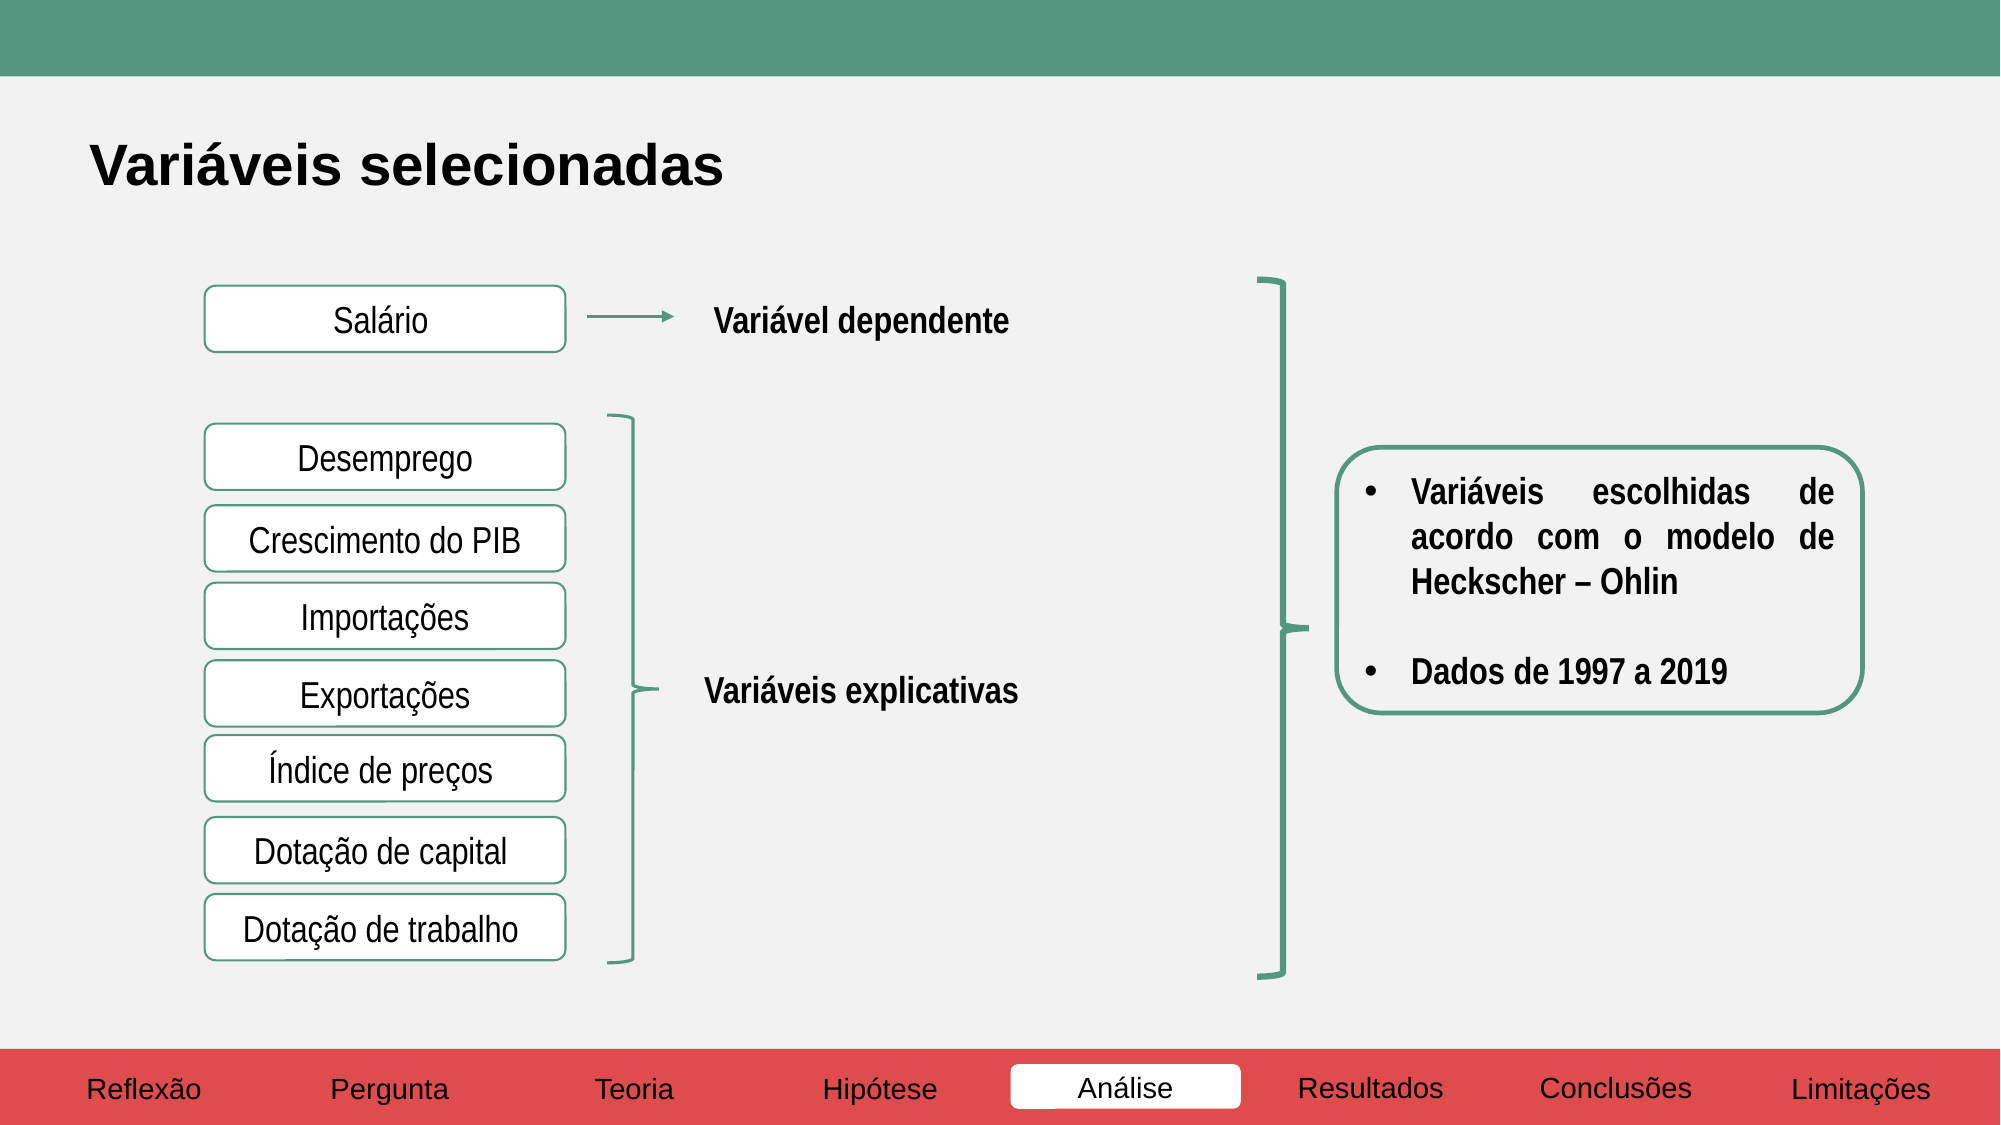

Variáveis selecionadas

Salário
Variável dependente

Desemprego
Variáveis escolhidas de acordo com o modelo de Heckscher – Ohlin

Dados de 1997 a 2019
Crescimento do PIB
Importações
Variáveis explicativas
Exportações
Índice de preços
Dotação de capital
Dotação de trabalho

Análise
Resultados
Conclusões
Reflexão
Pergunta
Teoria
Hipótese
Limitações